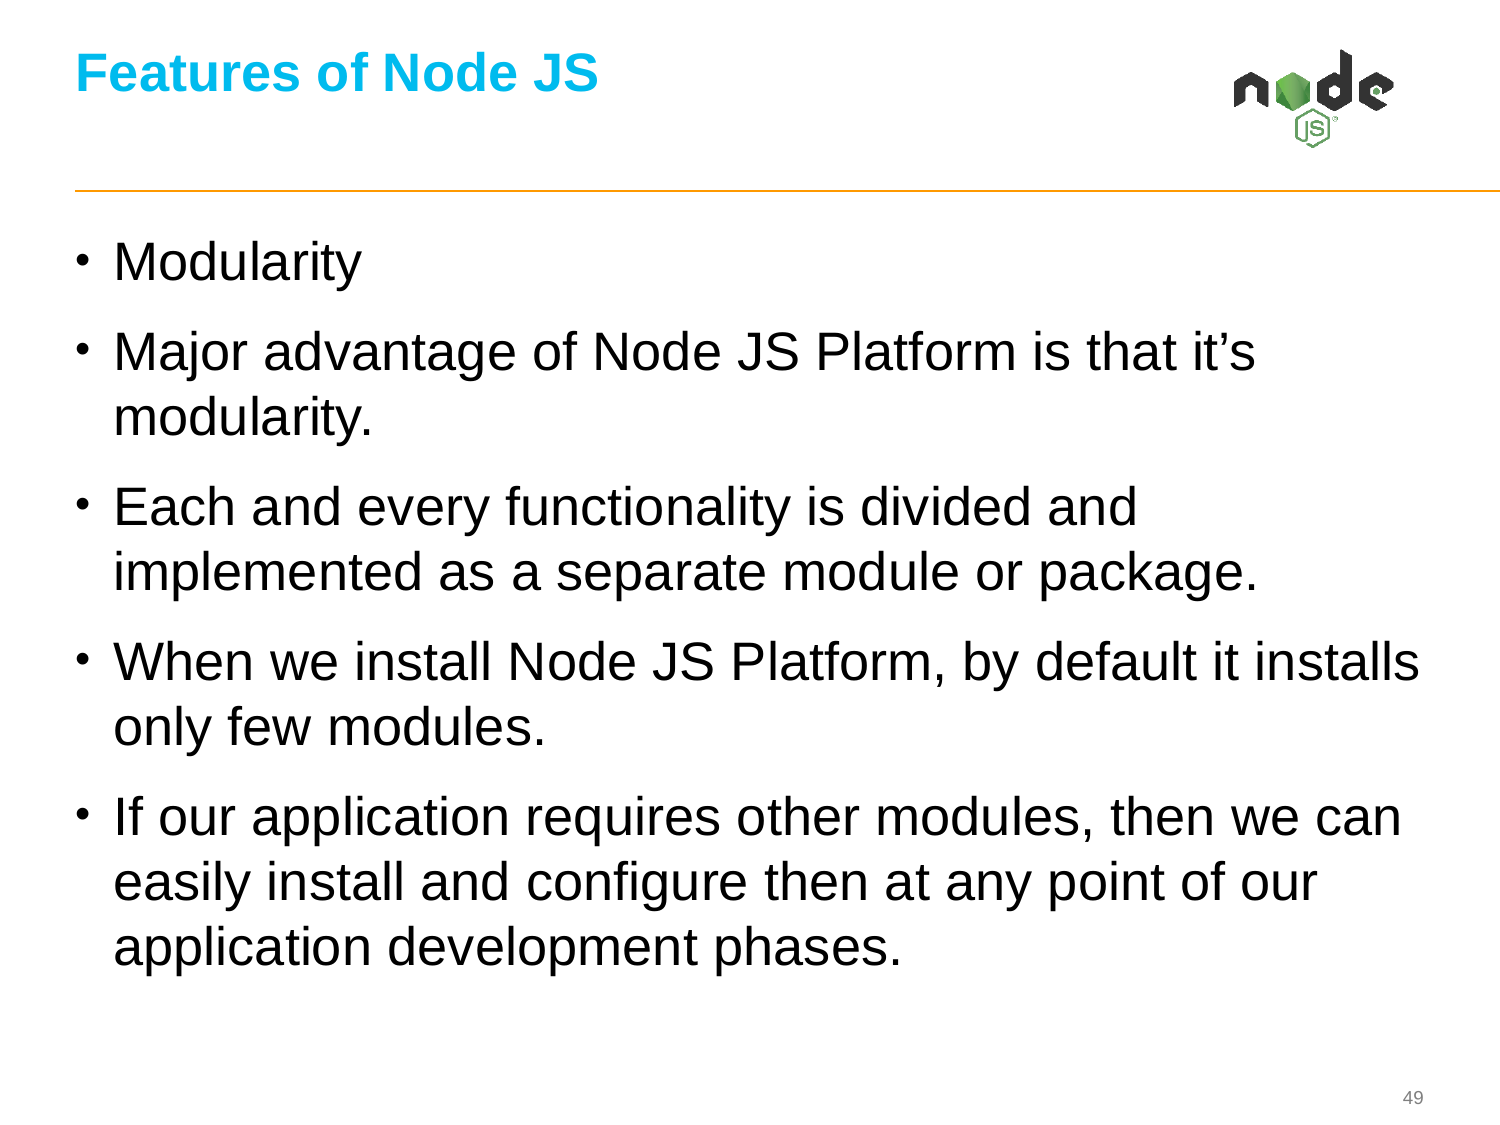

# Features of Node JS
Modularity
Major advantage of Node JS Platform is that it’s modularity.
Each and every functionality is divided and implemented as a separate module or package.
When we install Node JS Platform, by default it installs only few modules.
If our application requires other modules, then we can easily install and configure then at any point of our application development phases.